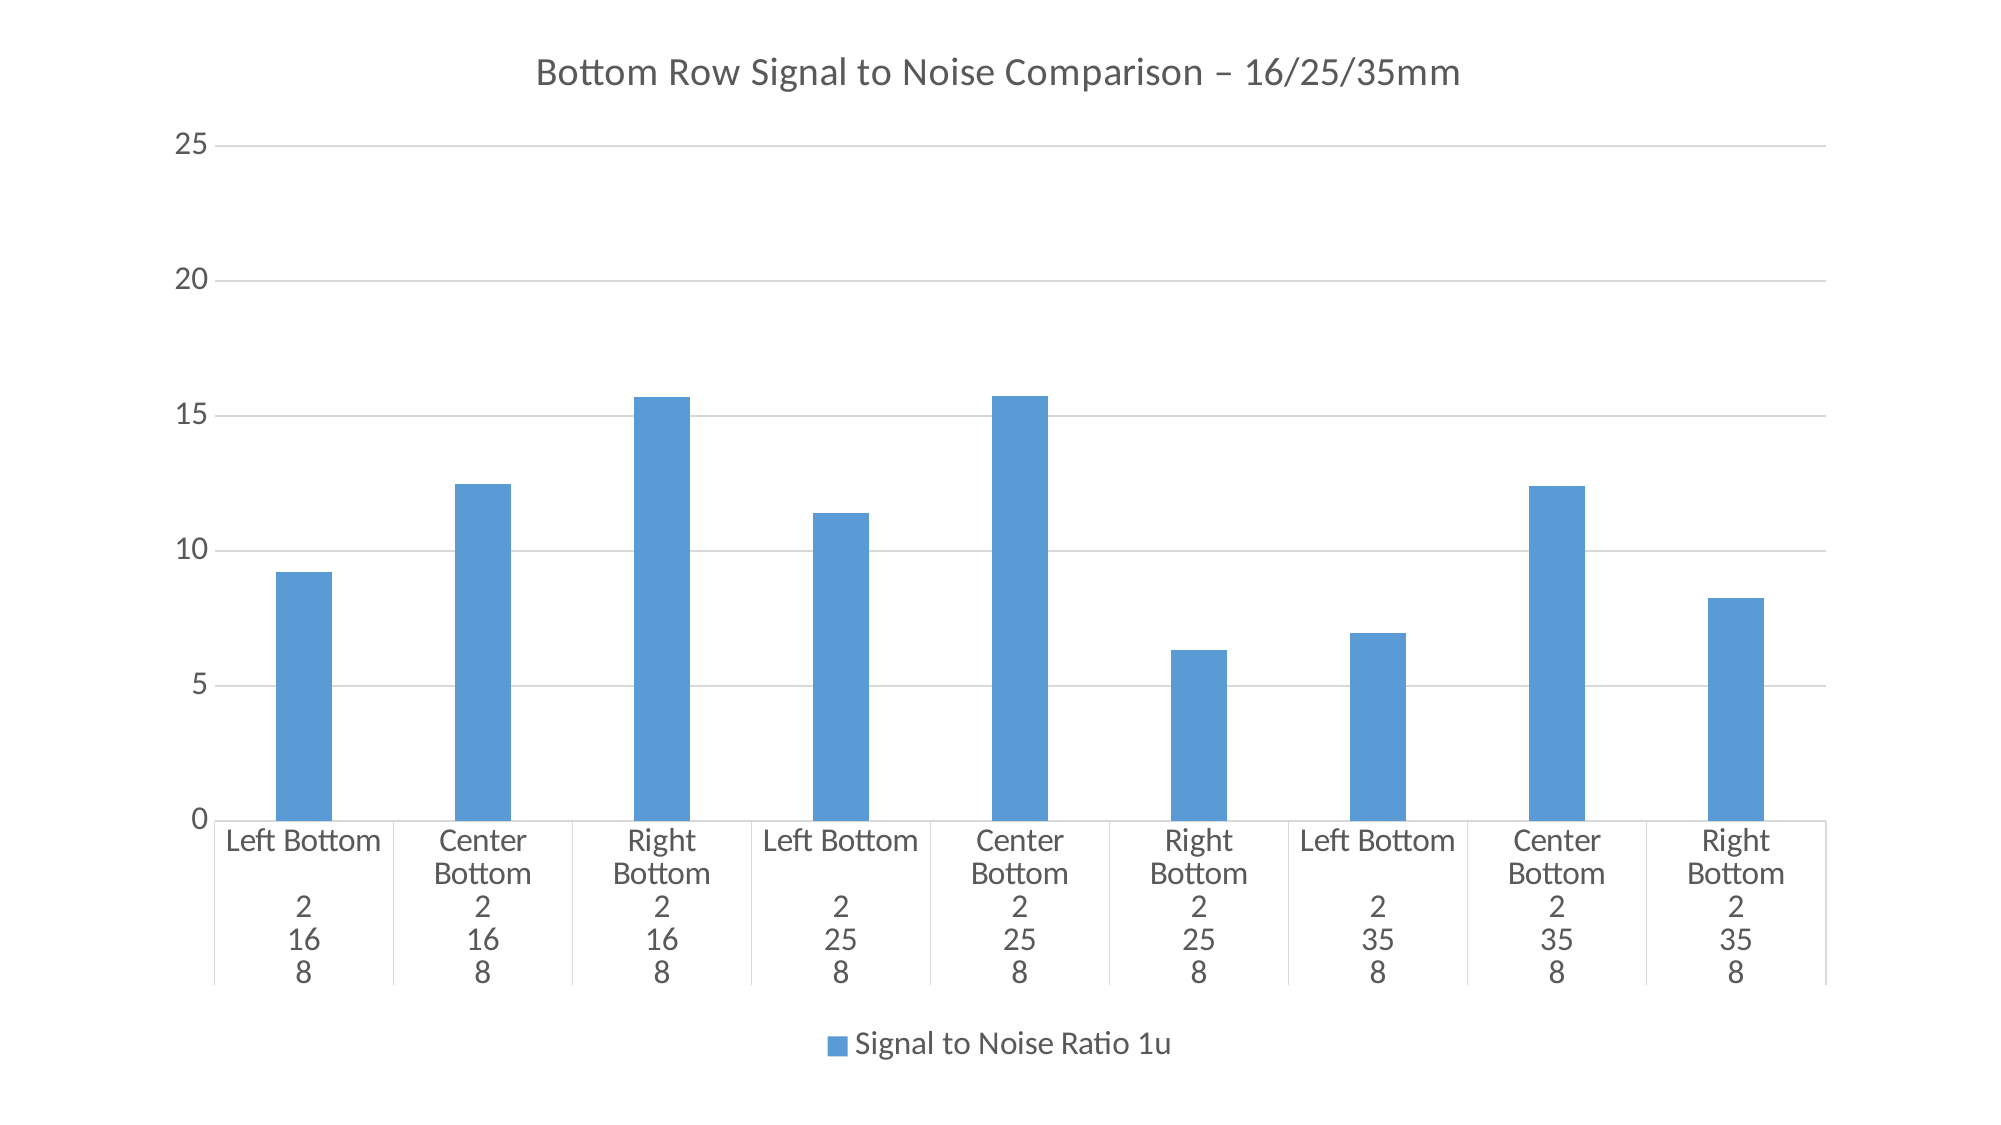

### Chart: Bottom Row Signal to Noise Comparison – 16/25/35mm

| Category | Signal to Noise Ratio 1u |
|---|---|
| Left Bottom | 9.221 |
| Center Bottom | 12.491 |
| Right Bottom | 15.711 |
| Left Bottom | 11.401 |
| Center Bottom | 15.738 |
| Right Bottom | 6.313 |
| Left Bottom | 6.965 |
| Center Bottom | 12.404 |
| Right Bottom | 8.263 |